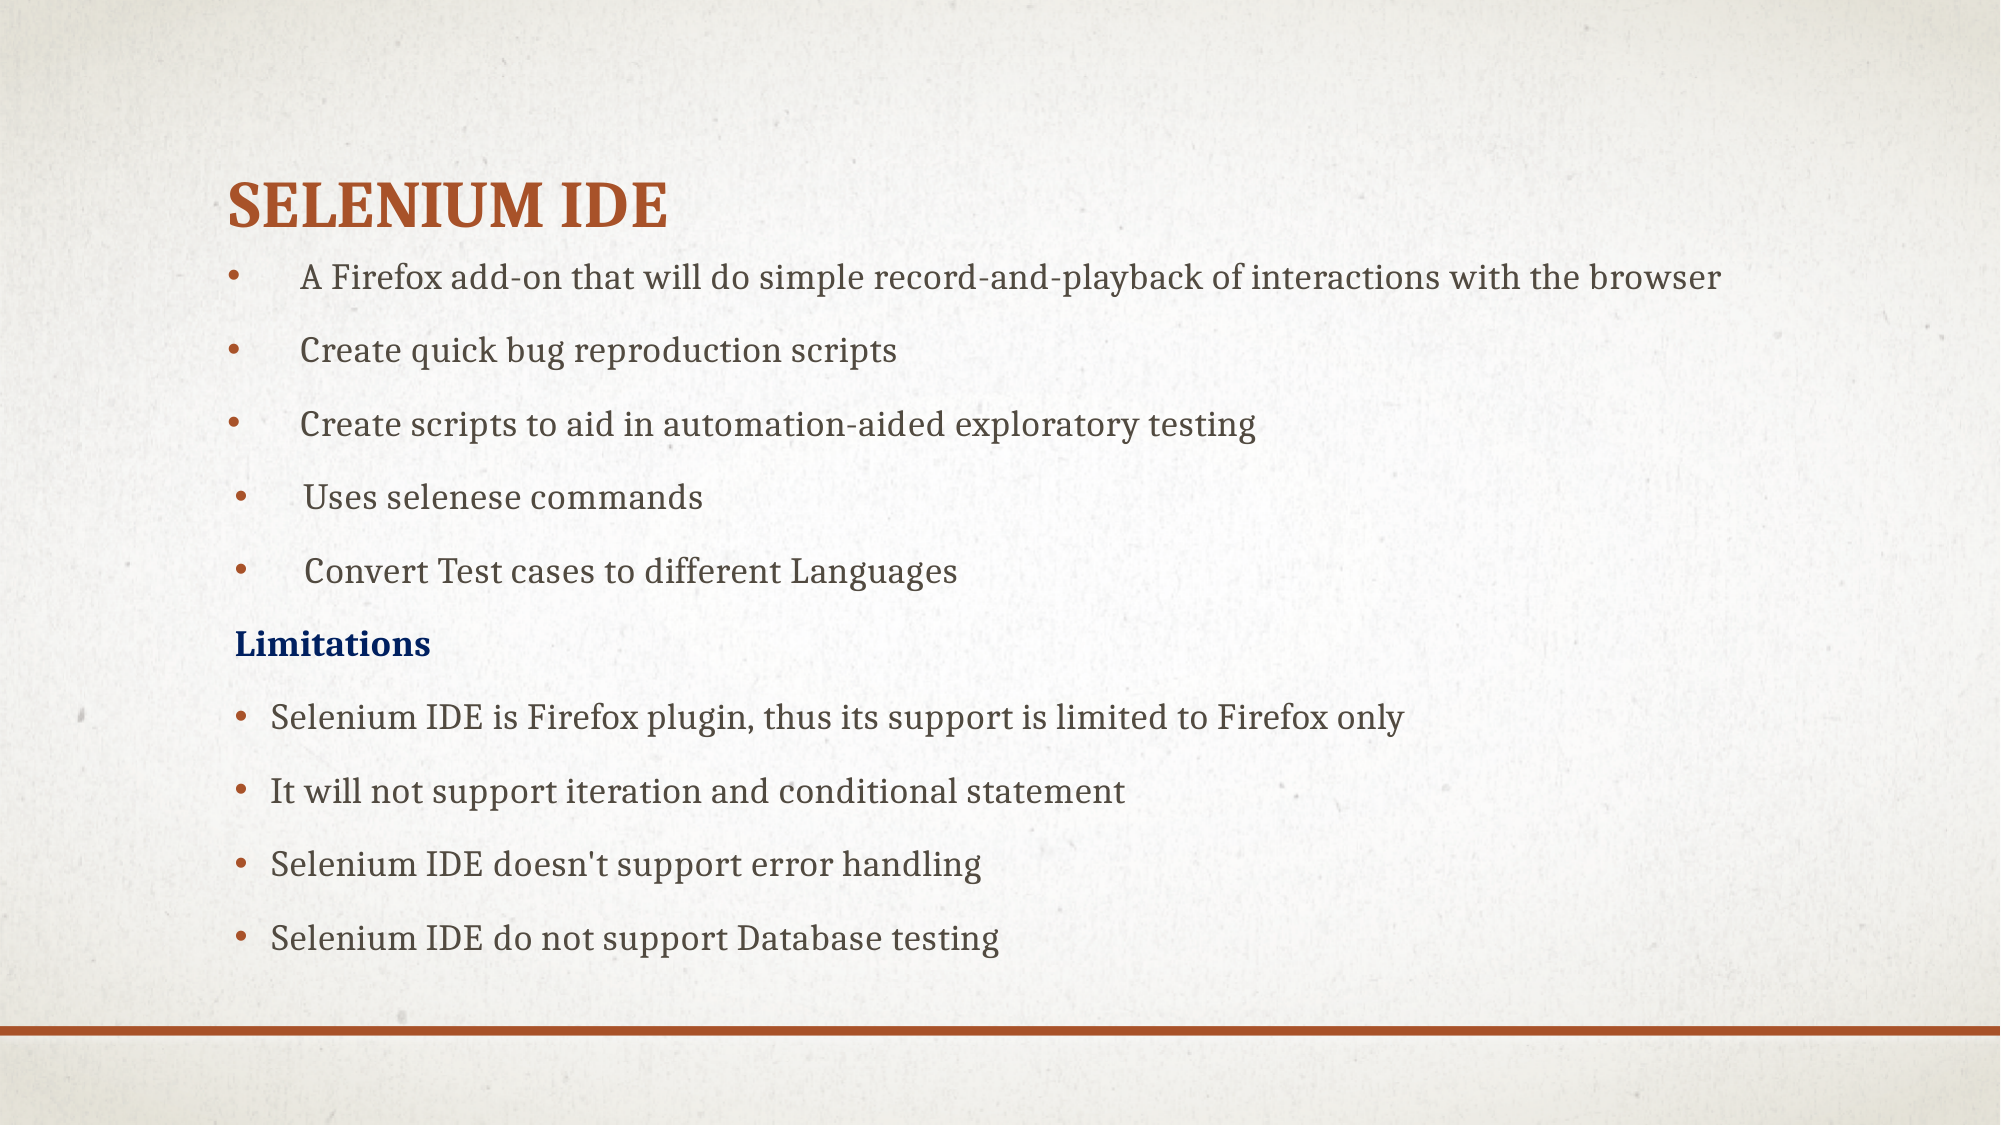

# Selenium IDE
A Firefox add-on that will do simple record-and-playback of interactions with the browser
Create quick bug reproduction scripts
Create scripts to aid in automation-aided exploratory testing
    Uses selenese commands
    Convert Test cases to different Languages
Limitations
Selenium IDE is Firefox plugin, thus its support is limited to Firefox only
It will not support iteration and conditional statement
Selenium IDE doesn't support error handling
Selenium IDE do not support Database testing